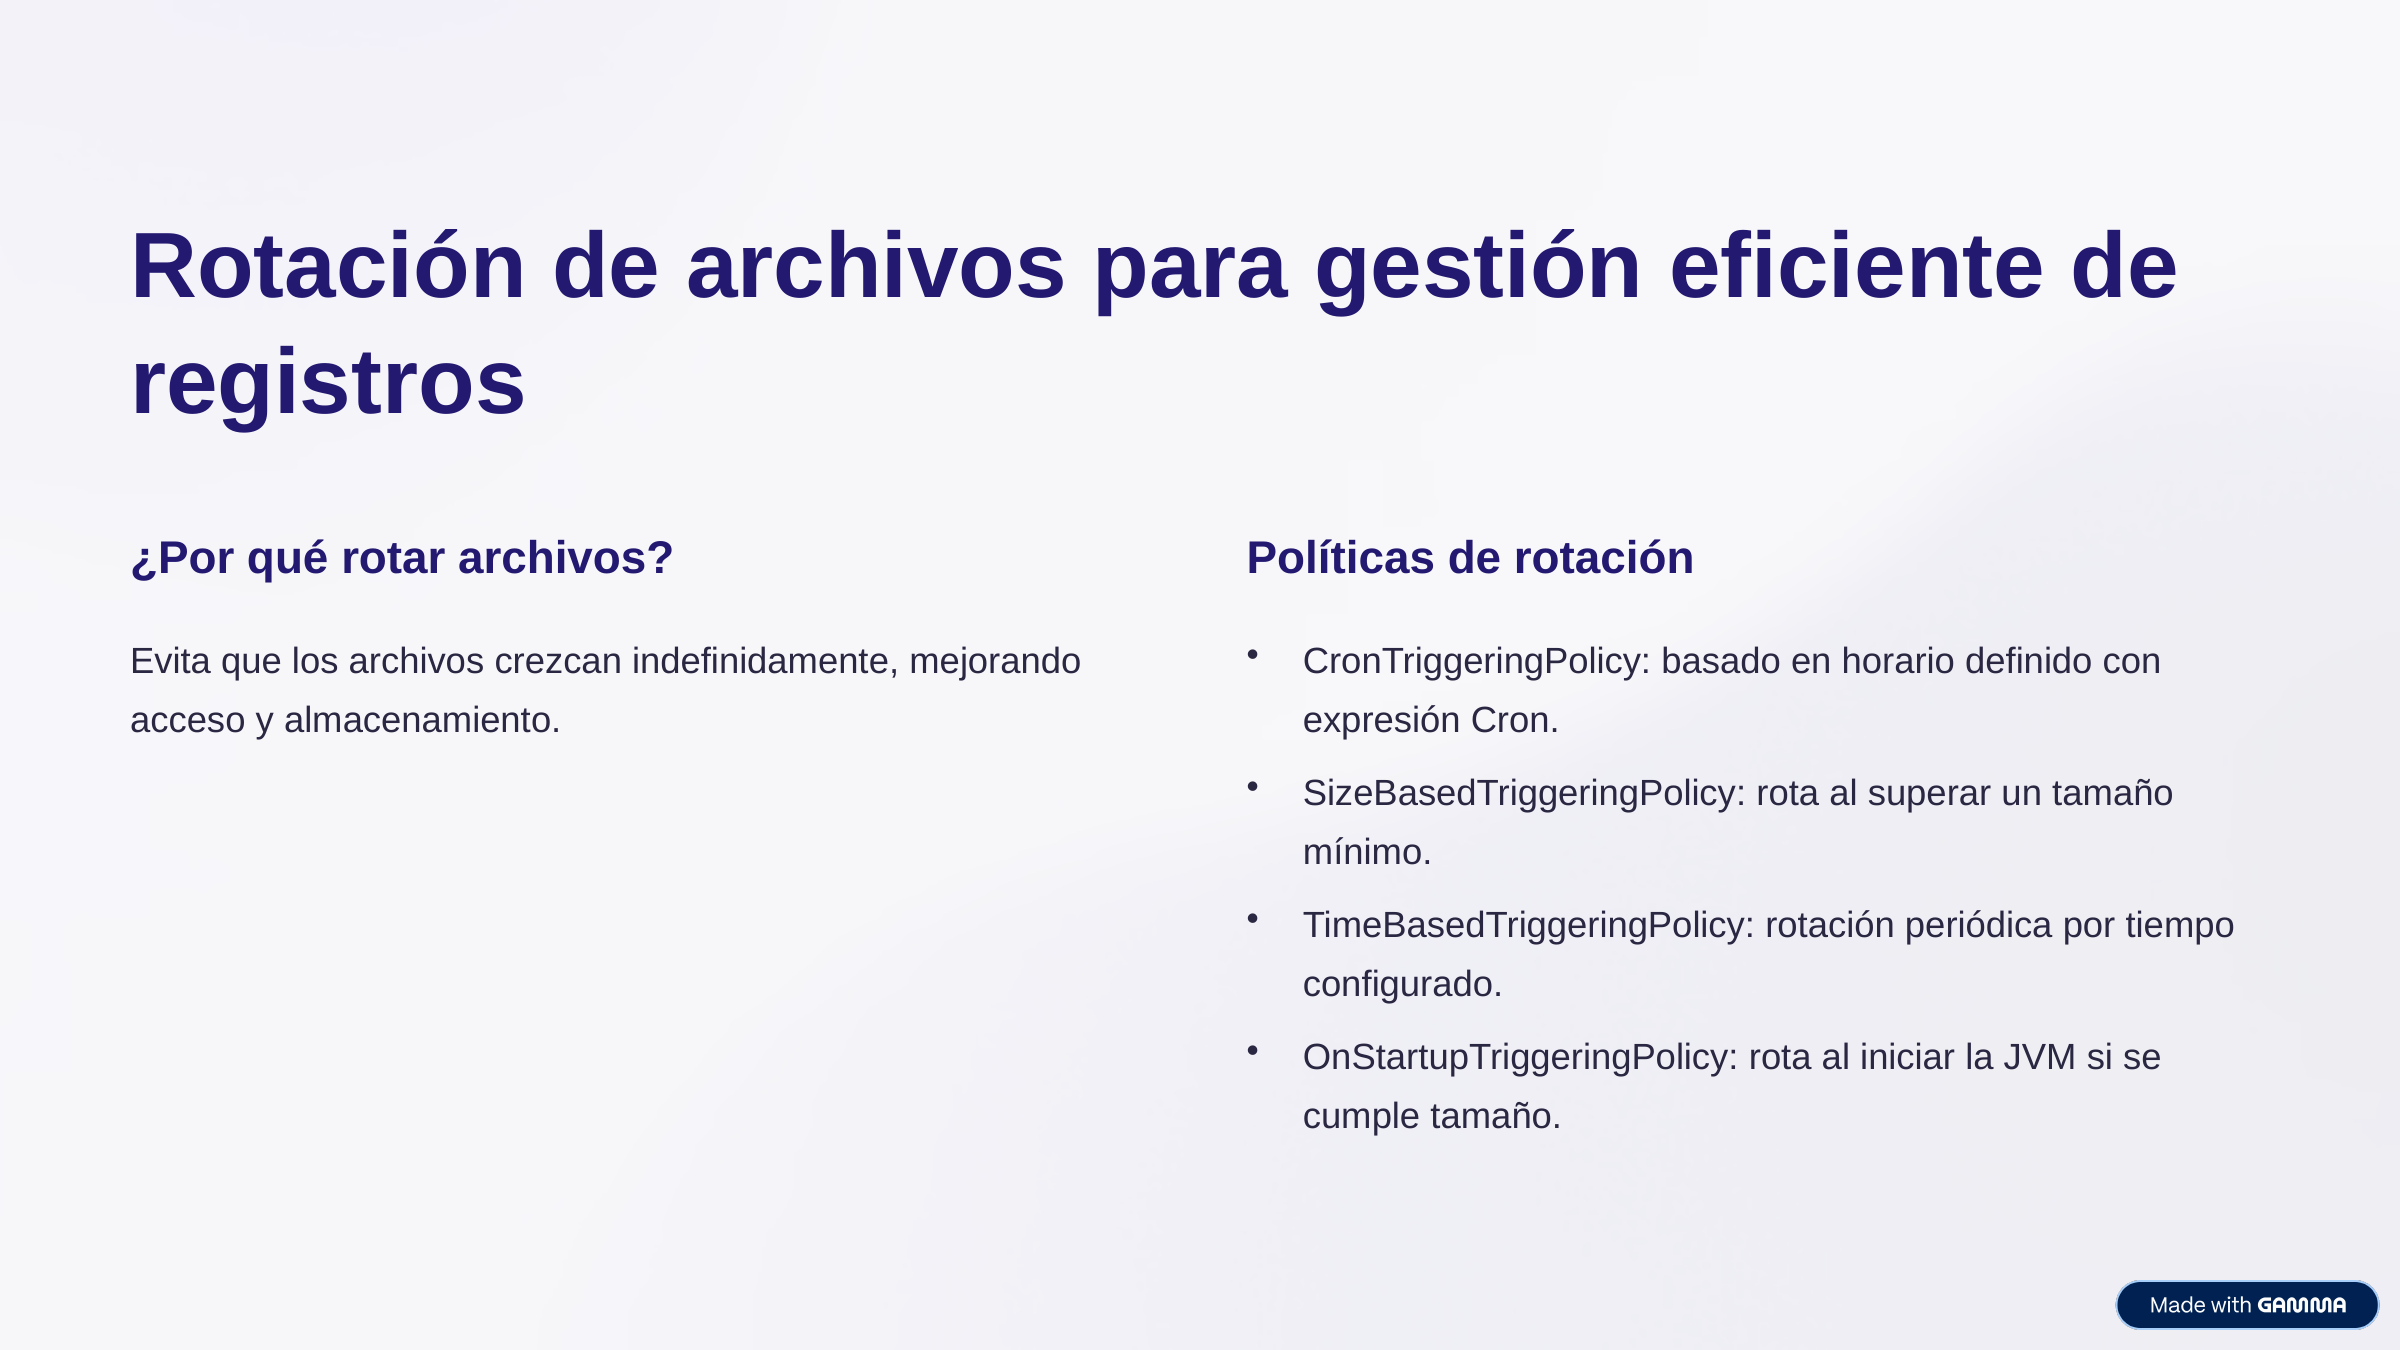

Rotación de archivos para gestión eficiente de registros
¿Por qué rotar archivos?
Políticas de rotación
Evita que los archivos crezcan indefinidamente, mejorando acceso y almacenamiento.
CronTriggeringPolicy: basado en horario definido con expresión Cron.
SizeBasedTriggeringPolicy: rota al superar un tamaño mínimo.
TimeBasedTriggeringPolicy: rotación periódica por tiempo configurado.
OnStartupTriggeringPolicy: rota al iniciar la JVM si se cumple tamaño.